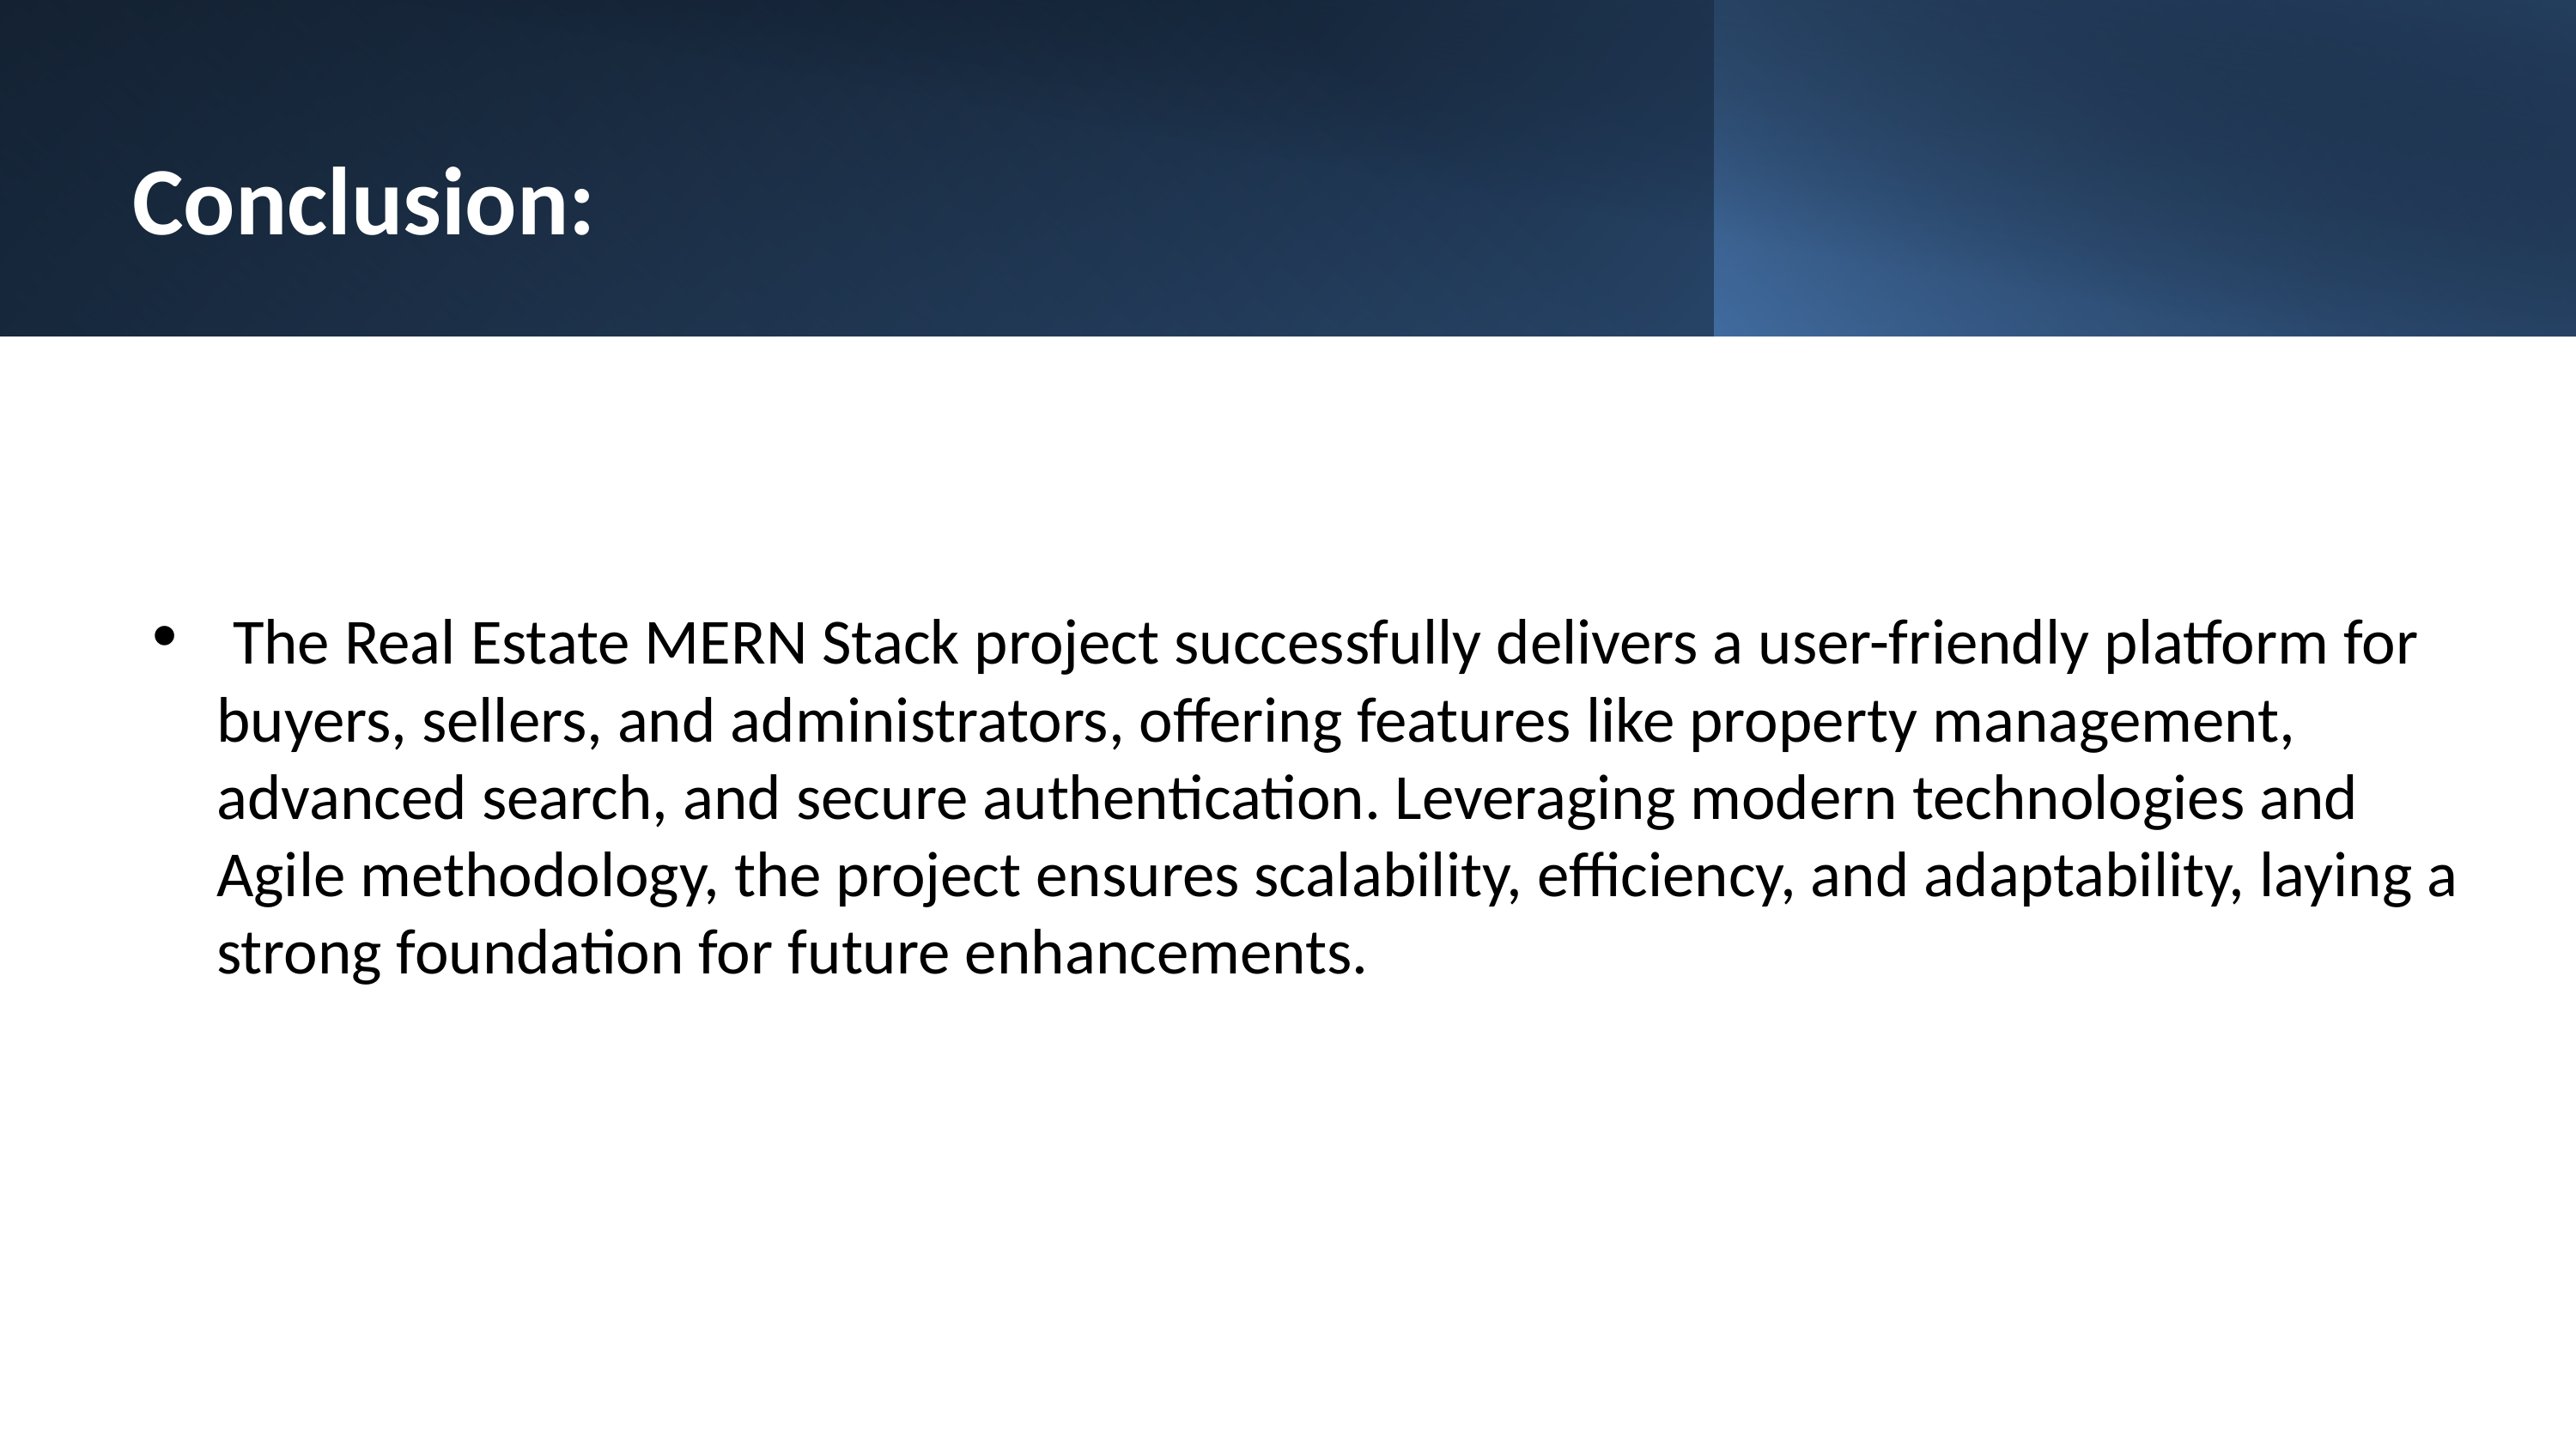

Conclusion:
 The Real Estate MERN Stack project successfully delivers a user-friendly platform for buyers, sellers, and administrators, offering features like property management, advanced search, and secure authentication. Leveraging modern technologies and Agile methodology, the project ensures scalability, efficiency, and adaptability, laying a strong foundation for future enhancements.